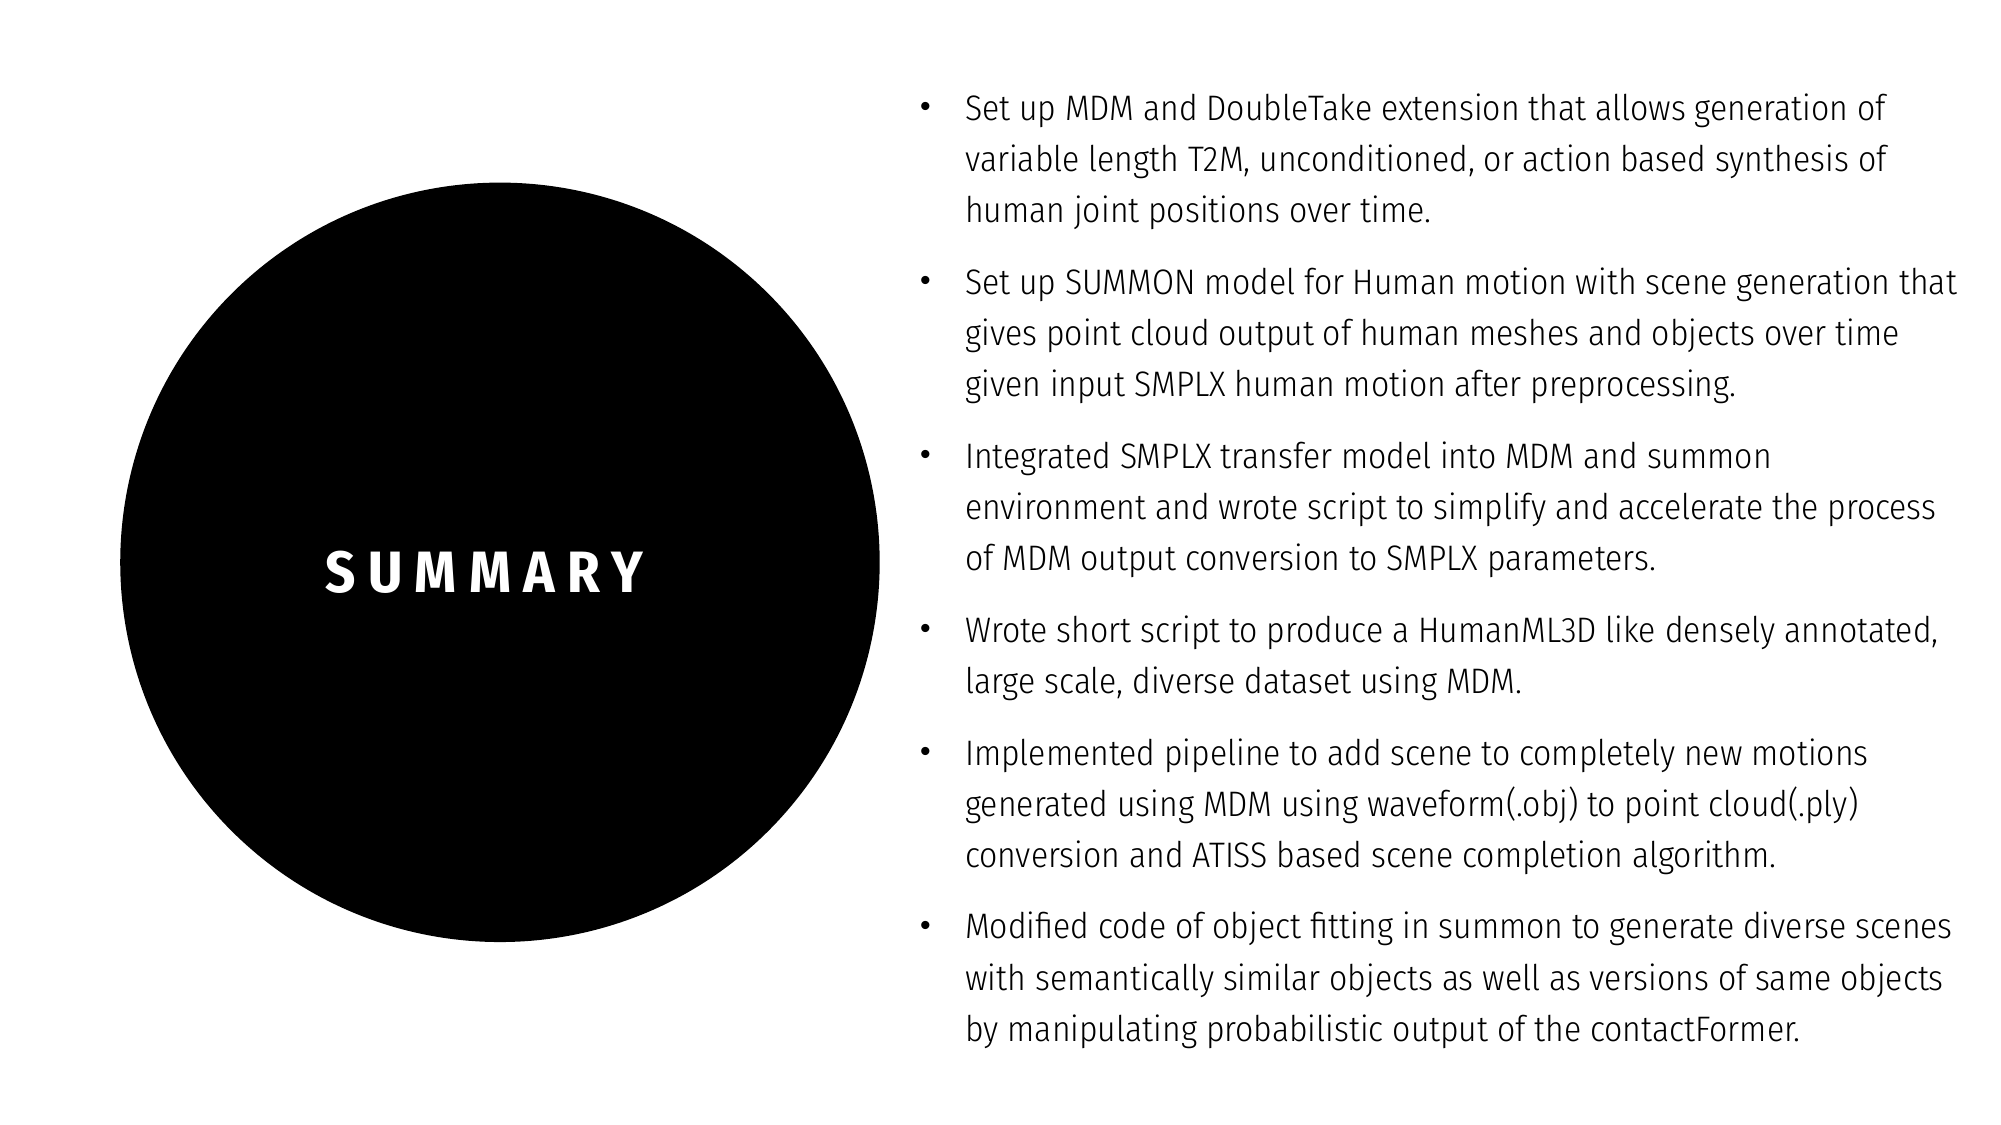

Set up MDM and DoubleTake extension that allows generation of variable length T2M, unconditioned, or action based synthesis of human joint positions over time.
Set up SUMMON model for Human motion with scene generation that gives point cloud output of human meshes and objects over time given input SMPLX human motion after preprocessing.
Integrated SMPLX transfer model into MDM and summon environment and wrote script to simplify and accelerate the process of MDM output conversion to SMPLX parameters.
Wrote short script to produce a HumanML3D like densely annotated, large scale, diverse dataset using MDM.
Implemented pipeline to add scene to completely new motions generated using MDM using waveform(.obj) to point cloud(.ply) conversion and ATISS based scene completion algorithm.
Modified code of object fitting in summon to generate diverse scenes with semantically similar objects as well as versions of same objects by manipulating probabilistic output of the contactFormer.

# SUMMARY